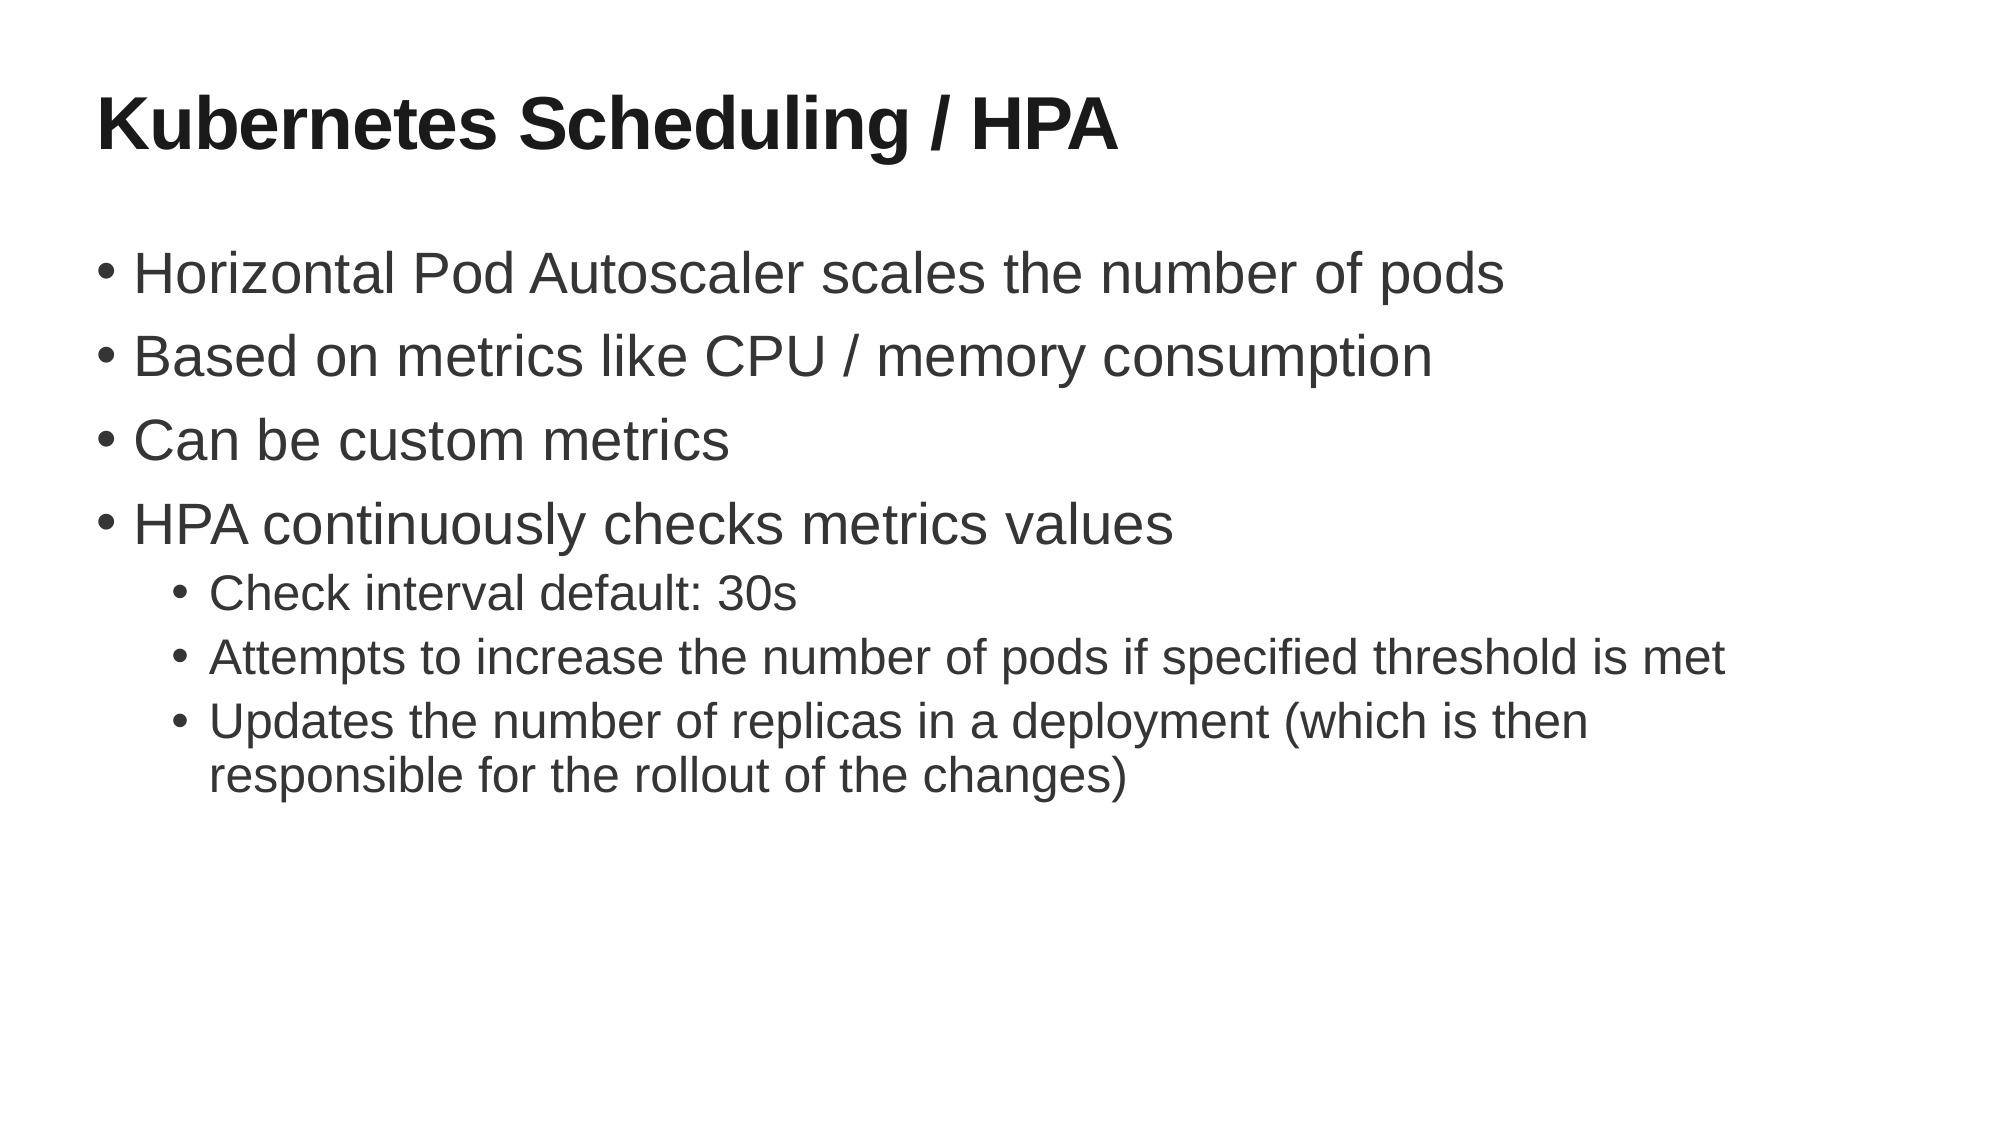

Kubernetes Scheduling / HPA
Horizontal Pod Autoscaler scales the number of pods
Based on metrics like CPU / memory consumption
Can be custom metrics
HPA continuously checks metrics values
Check interval default: 30s
Attempts to increase the number of pods if specified threshold is met
Updates the number of replicas in a deployment (which is then responsible for the rollout of the changes)